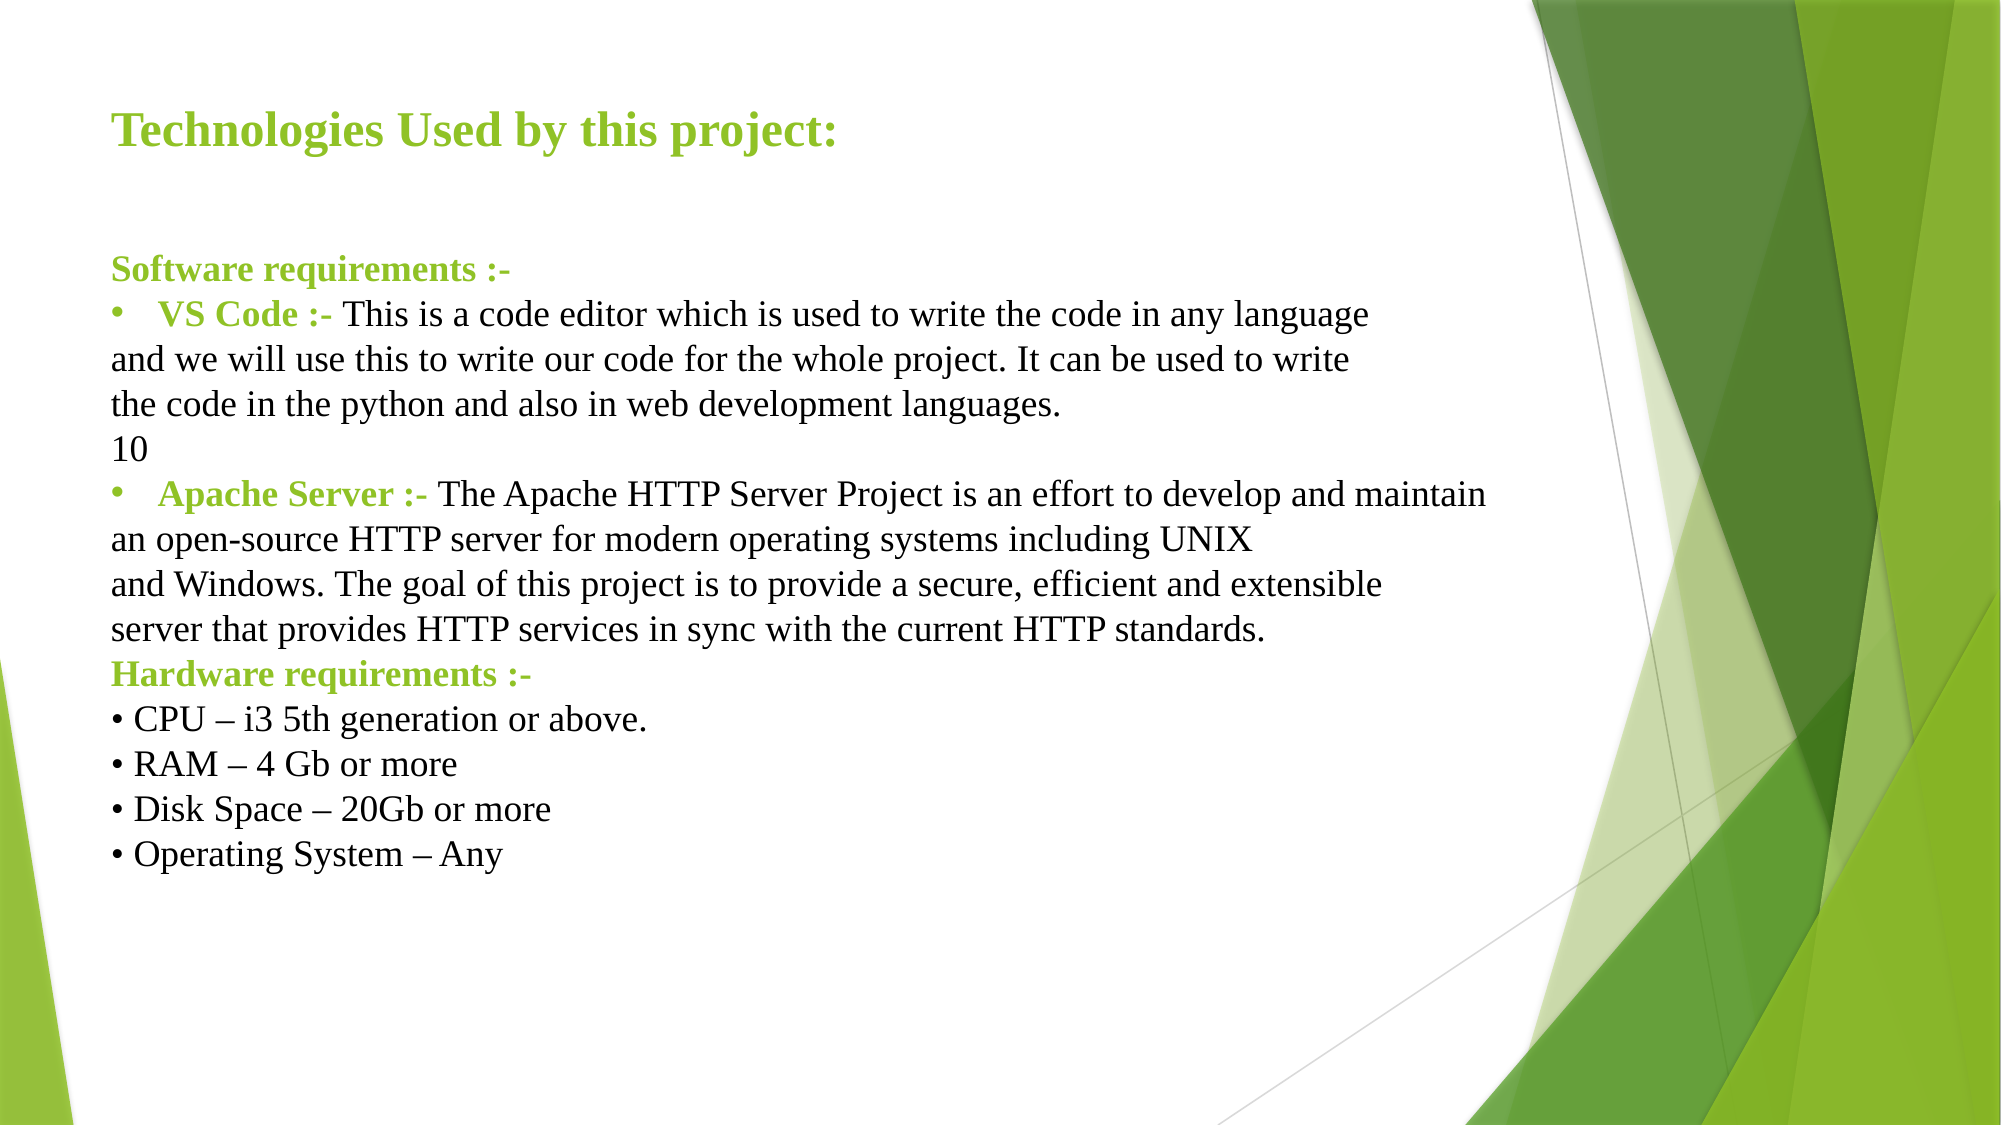

Technologies Used by this project:
Software requirements :-
VS Code :- This is a code editor which is used to write the code in any language
and we will use this to write our code for the whole project. It can be used to write
the code in the python and also in web development languages.
10
Apache Server :- The Apache HTTP Server Project is an effort to develop and maintain
an open-source HTTP server for modern operating systems including UNIX
and Windows. The goal of this project is to provide a secure, efficient and extensible
server that provides HTTP services in sync with the current HTTP standards.
Hardware requirements :-
• CPU – i3 5th generation or above.
• RAM – 4 Gb or more
• Disk Space – 20Gb or more
• Operating System – Any